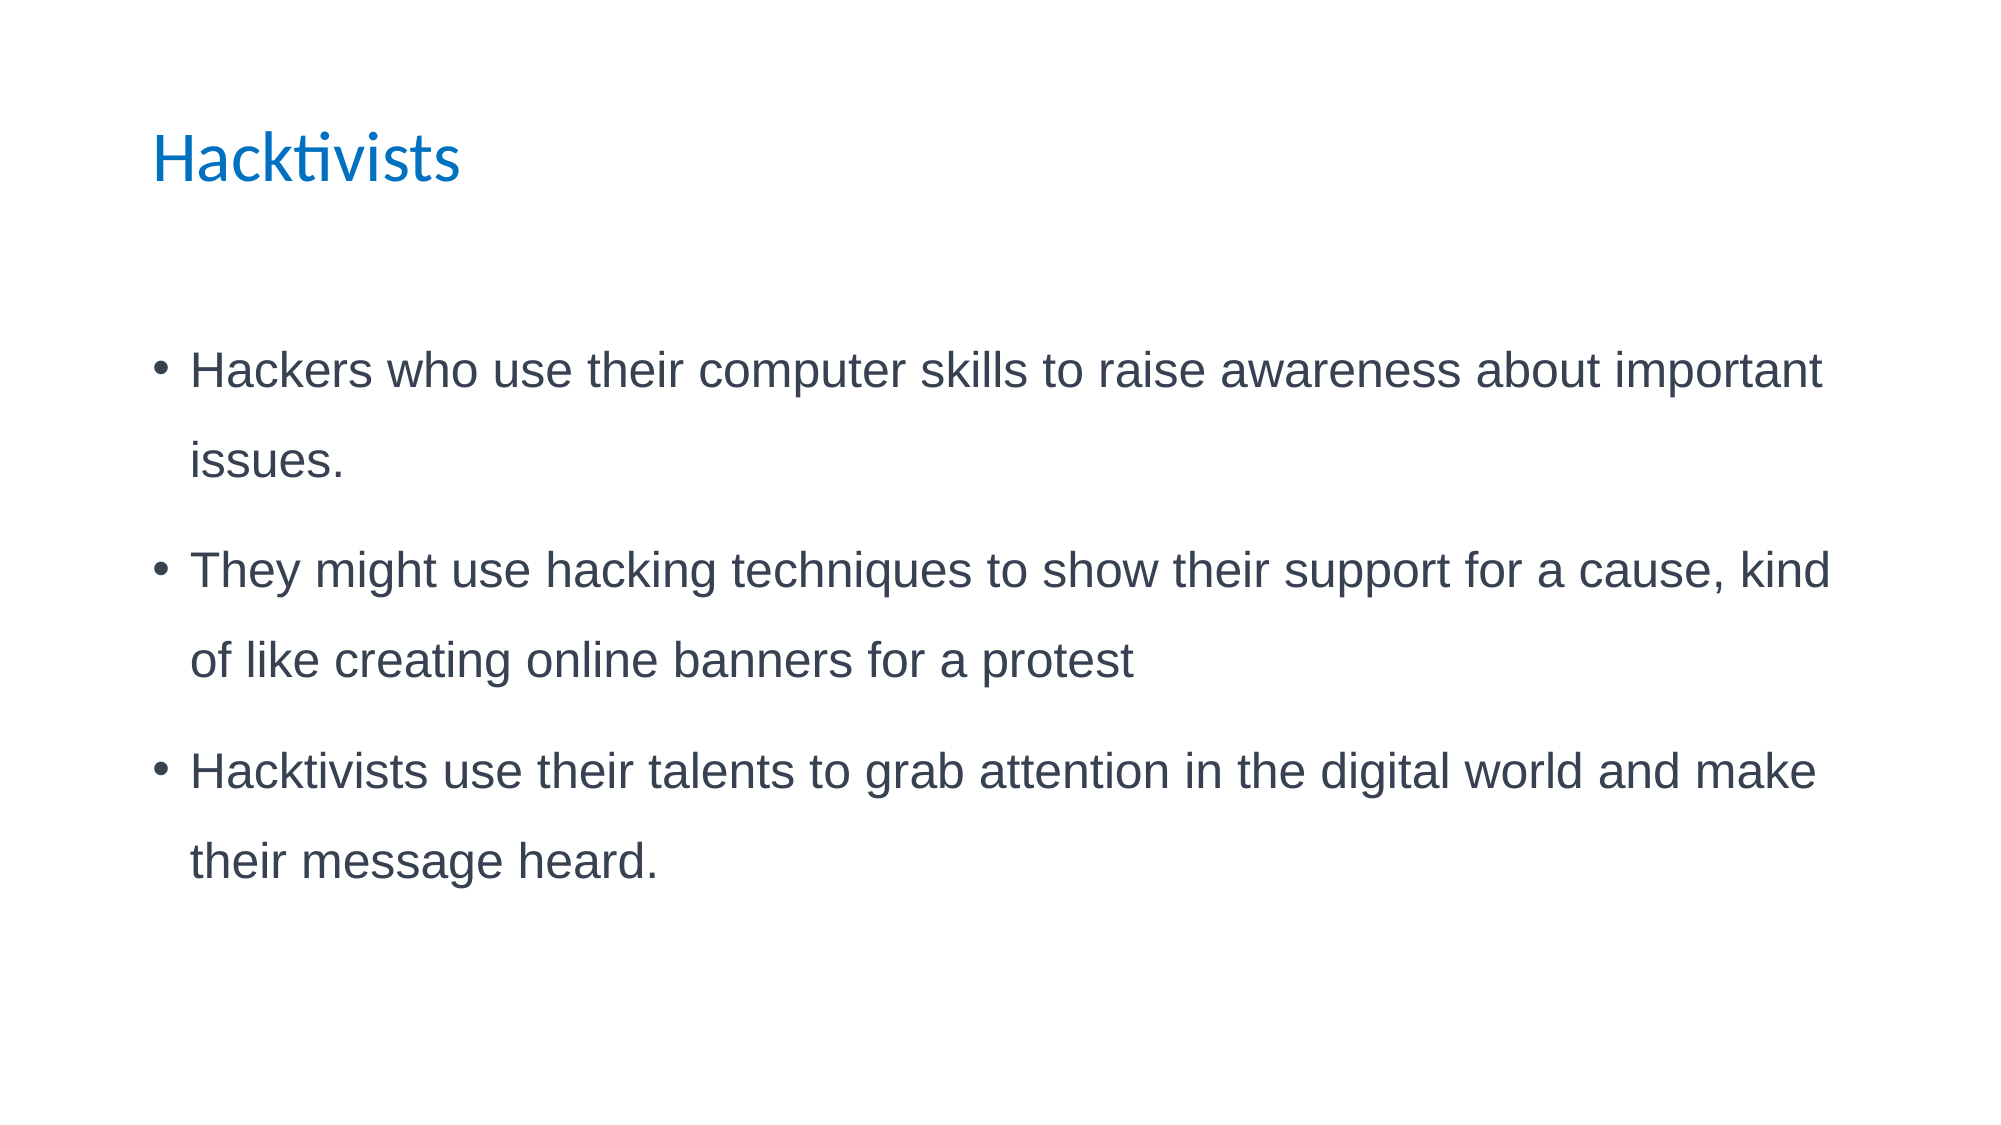

# Hacktivists
Hackers who use their computer skills to raise awareness about important issues.
They might use hacking techniques to show their support for a cause, kind of like creating online banners for a protest
Hacktivists use their talents to grab attention in the digital world and make their message heard.